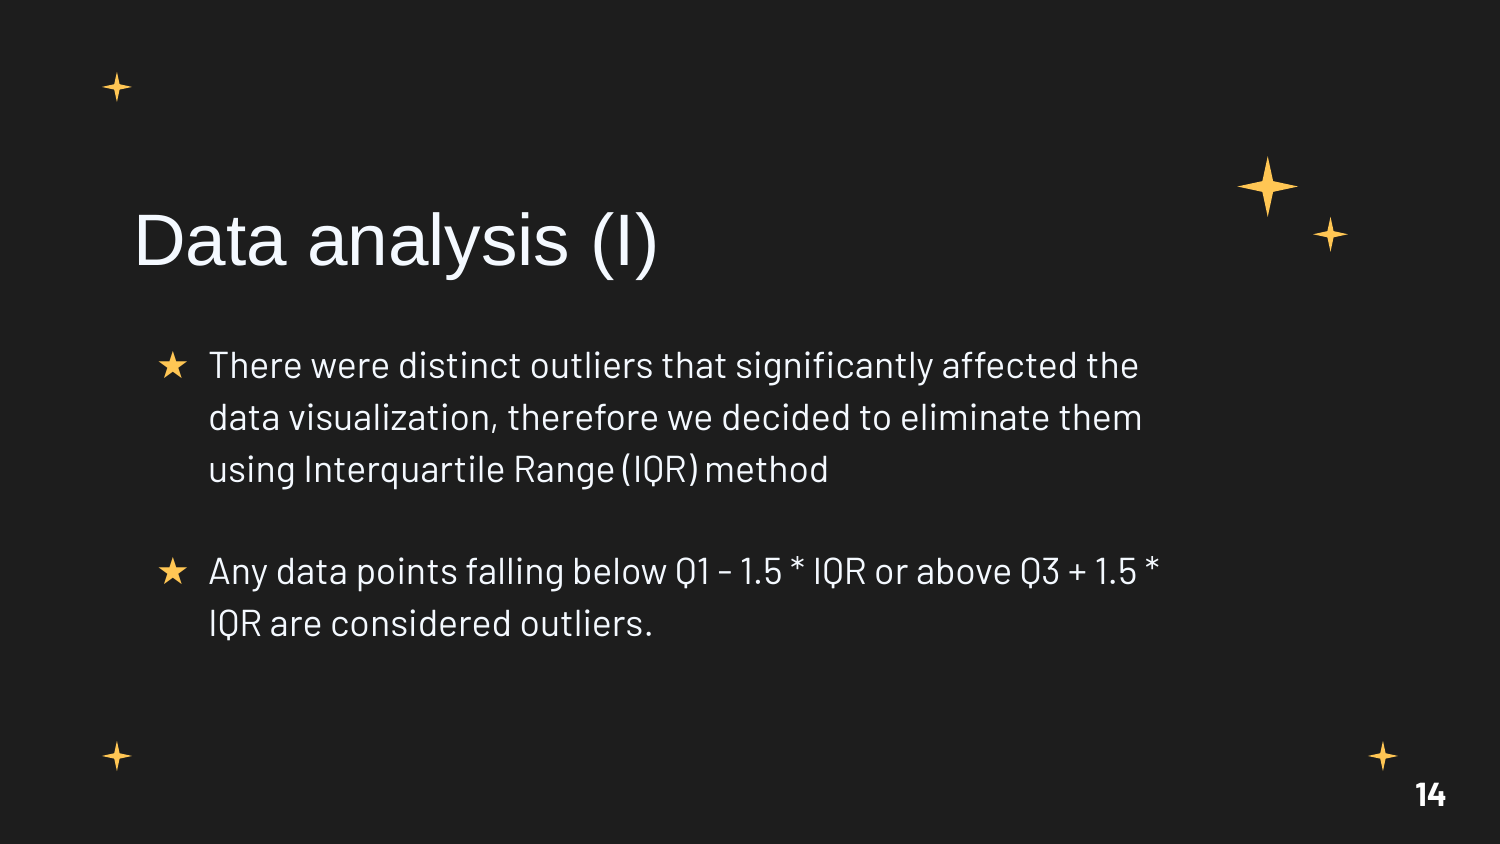

# Data analysis (I)

There were distinct outliers that significantly affected the data visualization, therefore we decided to eliminate them using Interquartile Range (IQR) method

Any data points falling below Q1 - 1.5 * IQR or above Q3 + 1.5 * IQR are considered outliers.
14